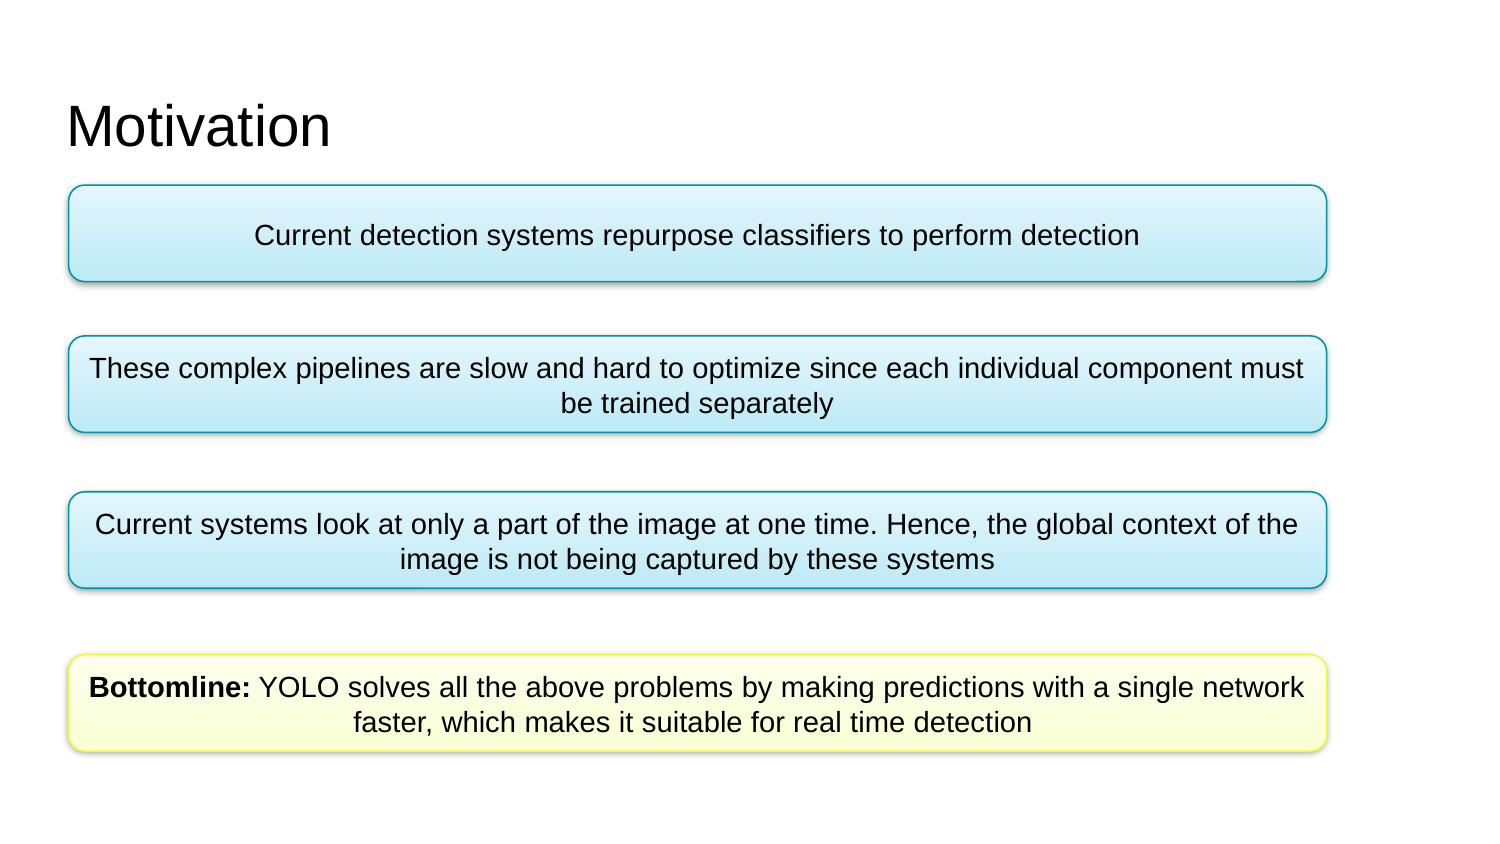

# Motivation
Current detection systems repurpose classifiers to perform detection

These complex pipelines are slow and hard to optimize since each individual component must be trained separately
Current systems look at only a part of the image at one time. Hence, the global context of the image is not being captured by these systems

Bottomline: YOLO solves all the above problems by making predictions with a single network faster, which makes it suitable for real time detection